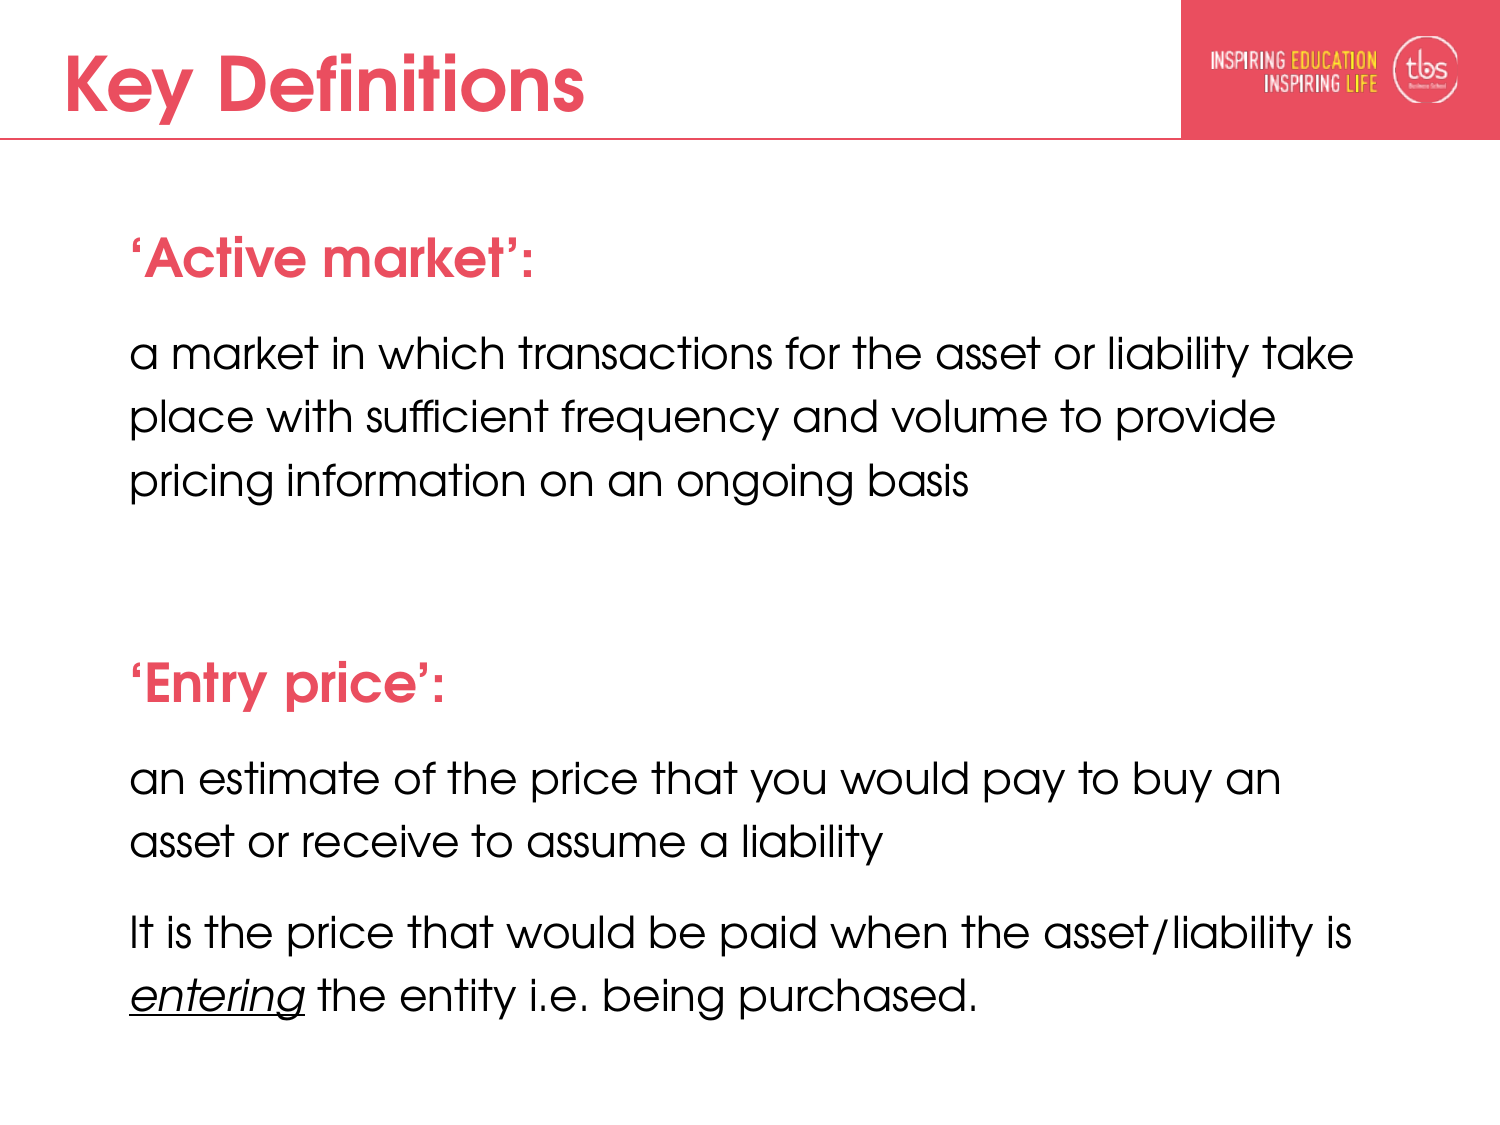

# Key Definitions
‘Active market’:
a market in which transactions for the asset or liability take place with sufficient frequency and volume to provide pricing information on an ongoing basis

‘Entry price’:
an estimate of the price that you would pay to buy an asset or receive to assume a liability
It is the price that would be paid when the asset/liability is entering the entity i.e. being purchased.